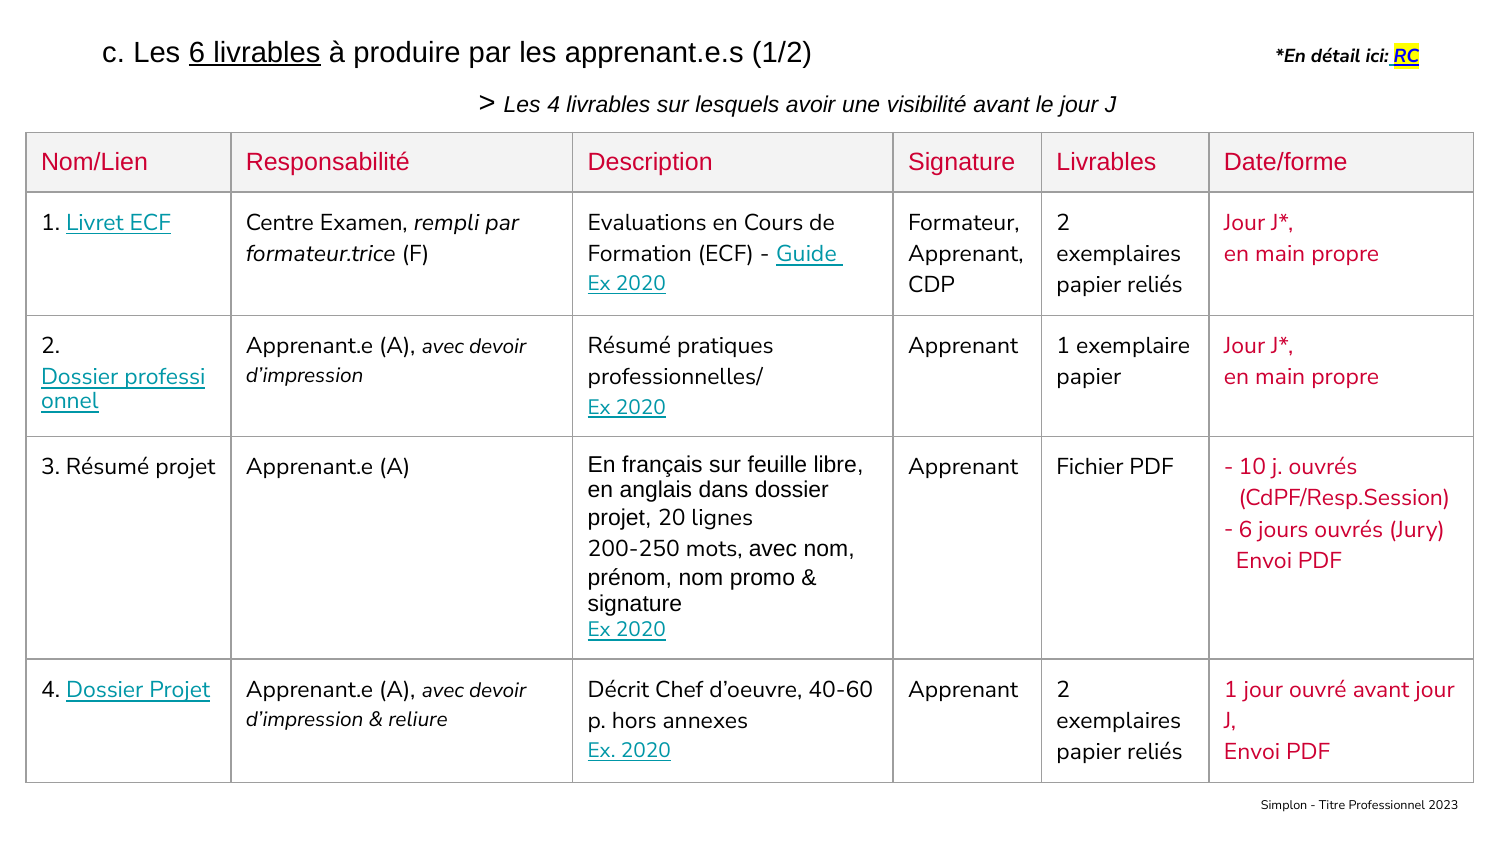

c. Les 6 livrables à produire par les apprenant.e.s (1/2)                                                        *En détail ici: RC
 > Les 4 livrables sur lesquels avoir une visibilité avant le jour J
| Nom/Lien | Responsabilité | Description | Signature | Livrables | Date/forme |
| --- | --- | --- | --- | --- | --- |
| 1. Livret ECF | Centre Examen, rempli par formateur.trice (F) | Evaluations en Cours de Formation (ECF) - Guide Ex 2020 | Formateur, Apprenant, CDP | 2 exemplaires papier reliés | Jour J\*, en main propre |
| 2. Dossier professionnel | Apprenant.e (A), avec devoir d’impression | Résumé pratiques professionnelles/ Ex 2020 | Apprenant | 1 exemplaire papier | Jour J\*, en main propre |
| 3. Résumé projet | Apprenant.e (A) | En français sur feuille libre, en anglais dans dossier projet, 20 lignes 200-250 mots, avec nom, prénom, nom promo & signature Ex 2020 | Apprenant | Fichier PDF | 10 j. ouvrés (CdPF/Resp.Session) 6 jours ouvrés (Jury) Envoi PDF |
| 4. Dossier Projet | Apprenant.e (A), avec devoir d’impression & reliure | Décrit Chef d’oeuvre, 40-60 p. hors annexes Ex. 2020 | Apprenant | 2 exemplaires papier reliés | 1 jour ouvré avant jour J, Envoi PDF |
                                                                                                                                                                   Simplon - Titre Professionnel 2023
6 • Simplon • Préparation du titre professionnel 2020